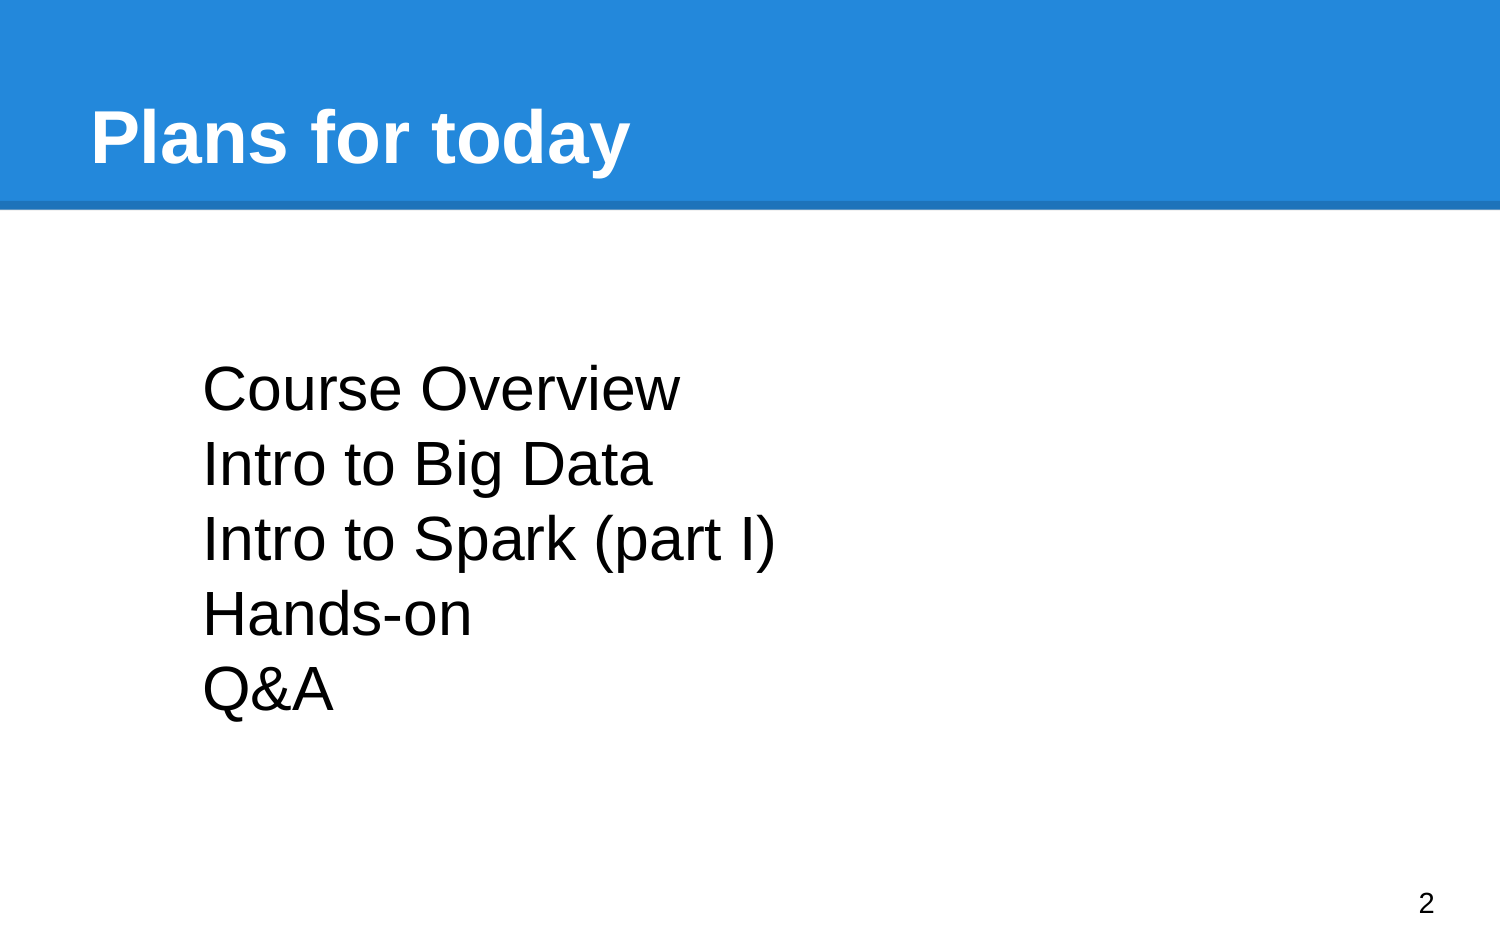

# Plans for today
Course Overview
Intro to Big Data
Intro to Spark (part I)
Hands-on
Q&A
2